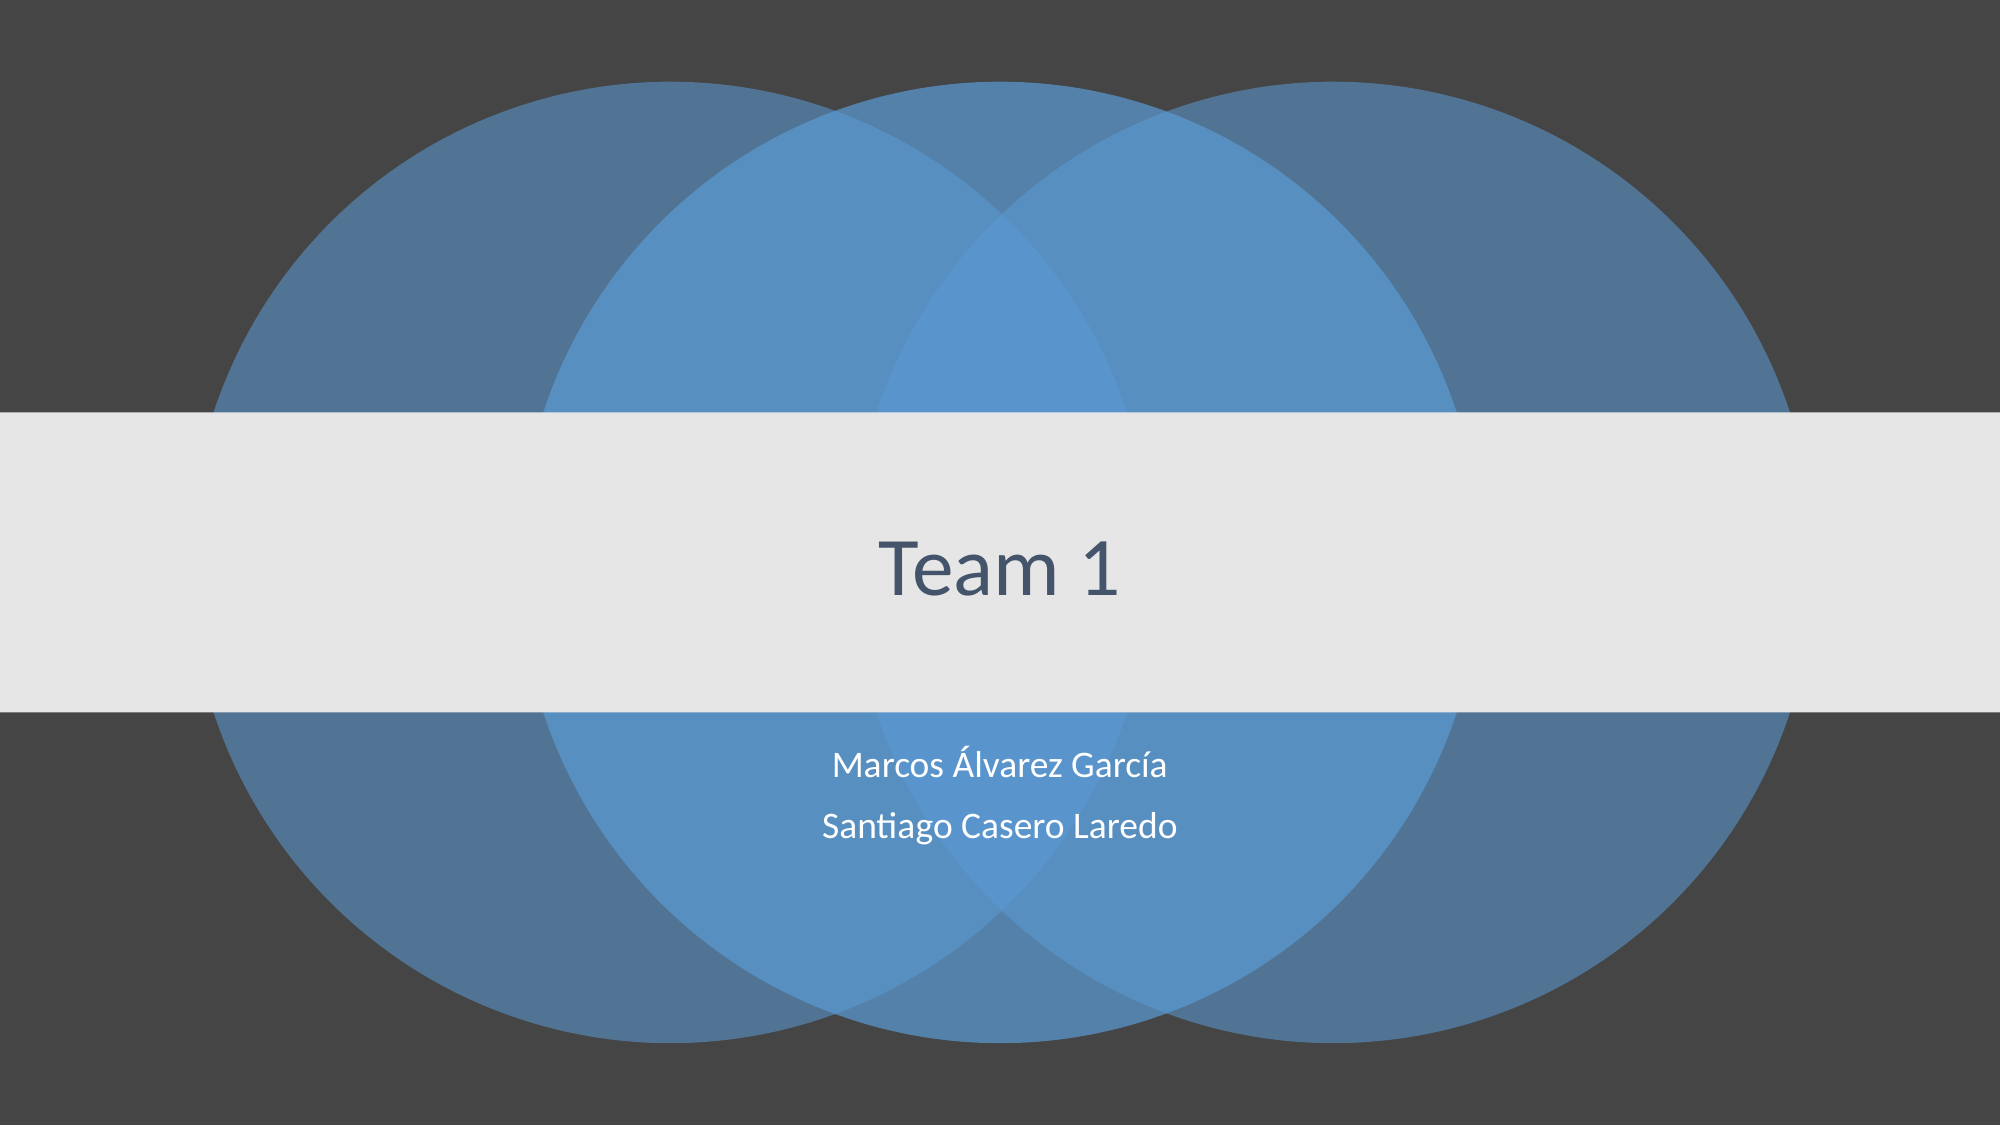

# Team 1
Marcos Álvarez García
Santiago Casero Laredo